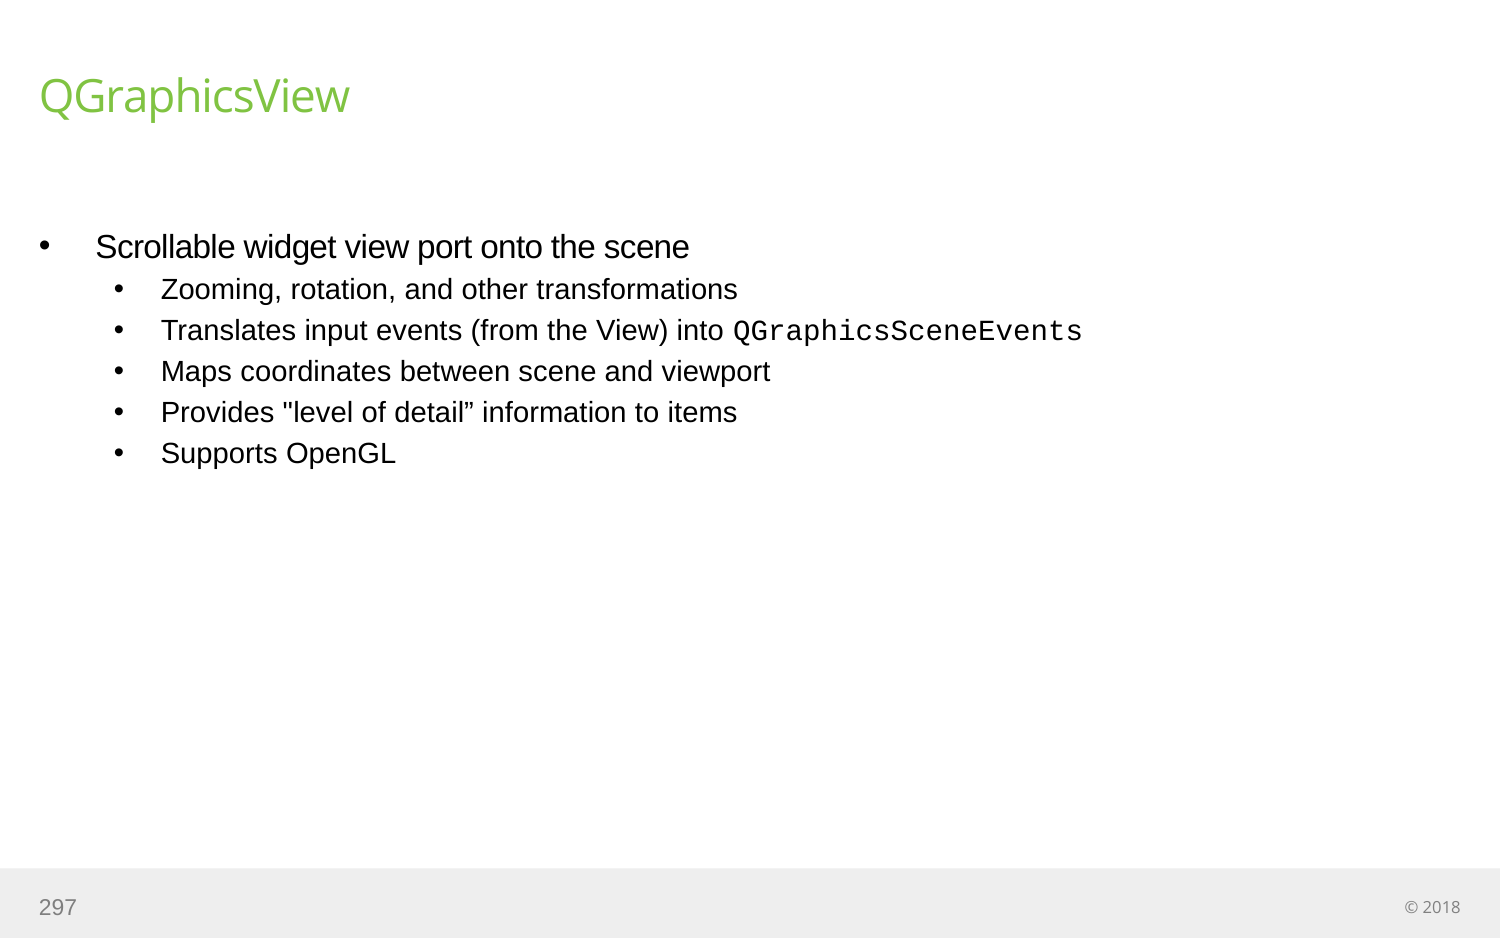

# QGraphicsView
Scrollable widget view port onto the scene
Zooming, rotation, and other transformations
Translates input events (from the View) into QGraphicsSceneEvents
Maps coordinates between scene and viewport
Provides "level of detail” information to items
Supports OpenGL
297
© 2018